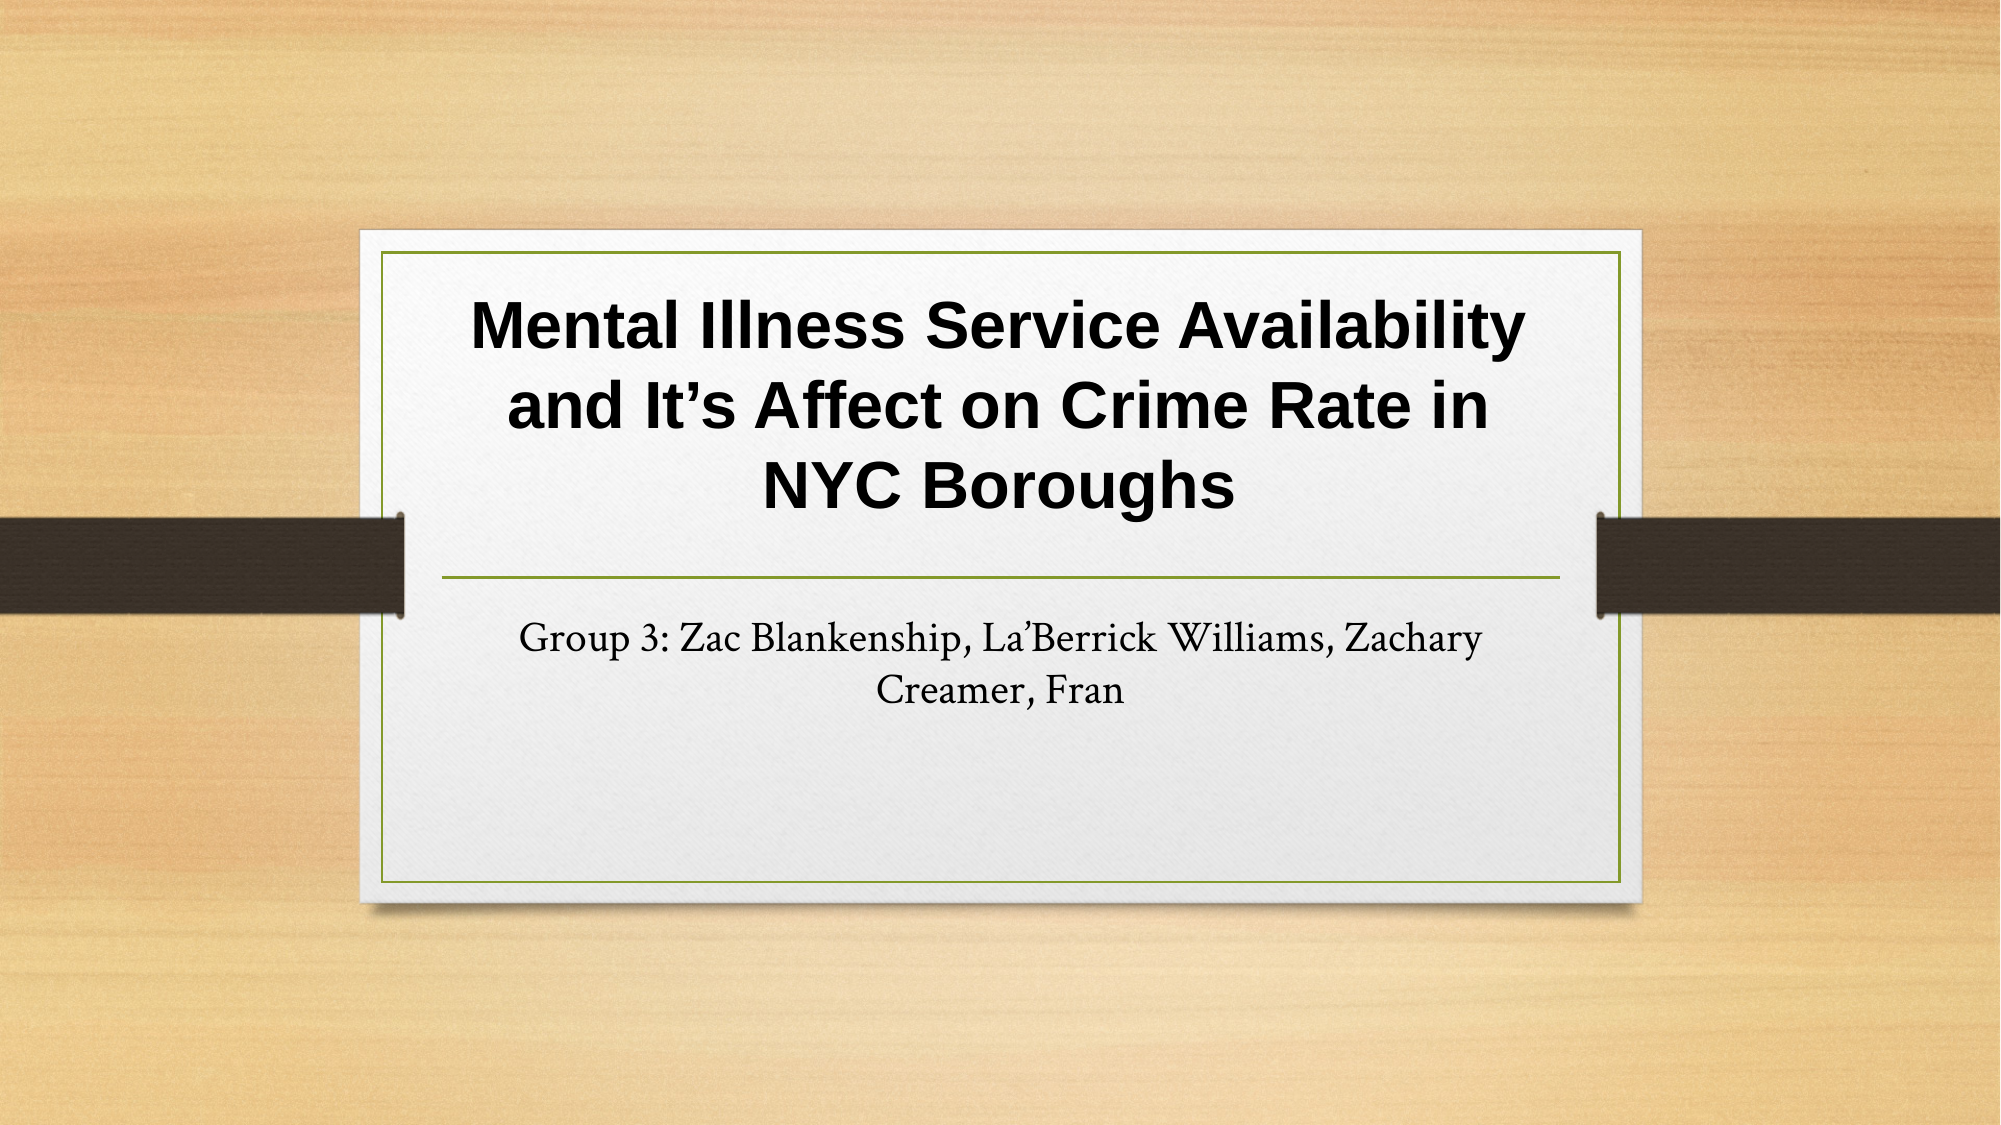

# Mental Illness Service Availability and It’s Affect on Crime Rate in NYC Boroughs
Group 3: Zac Blankenship, La’Berrick Williams, Zachary Creamer, Fran